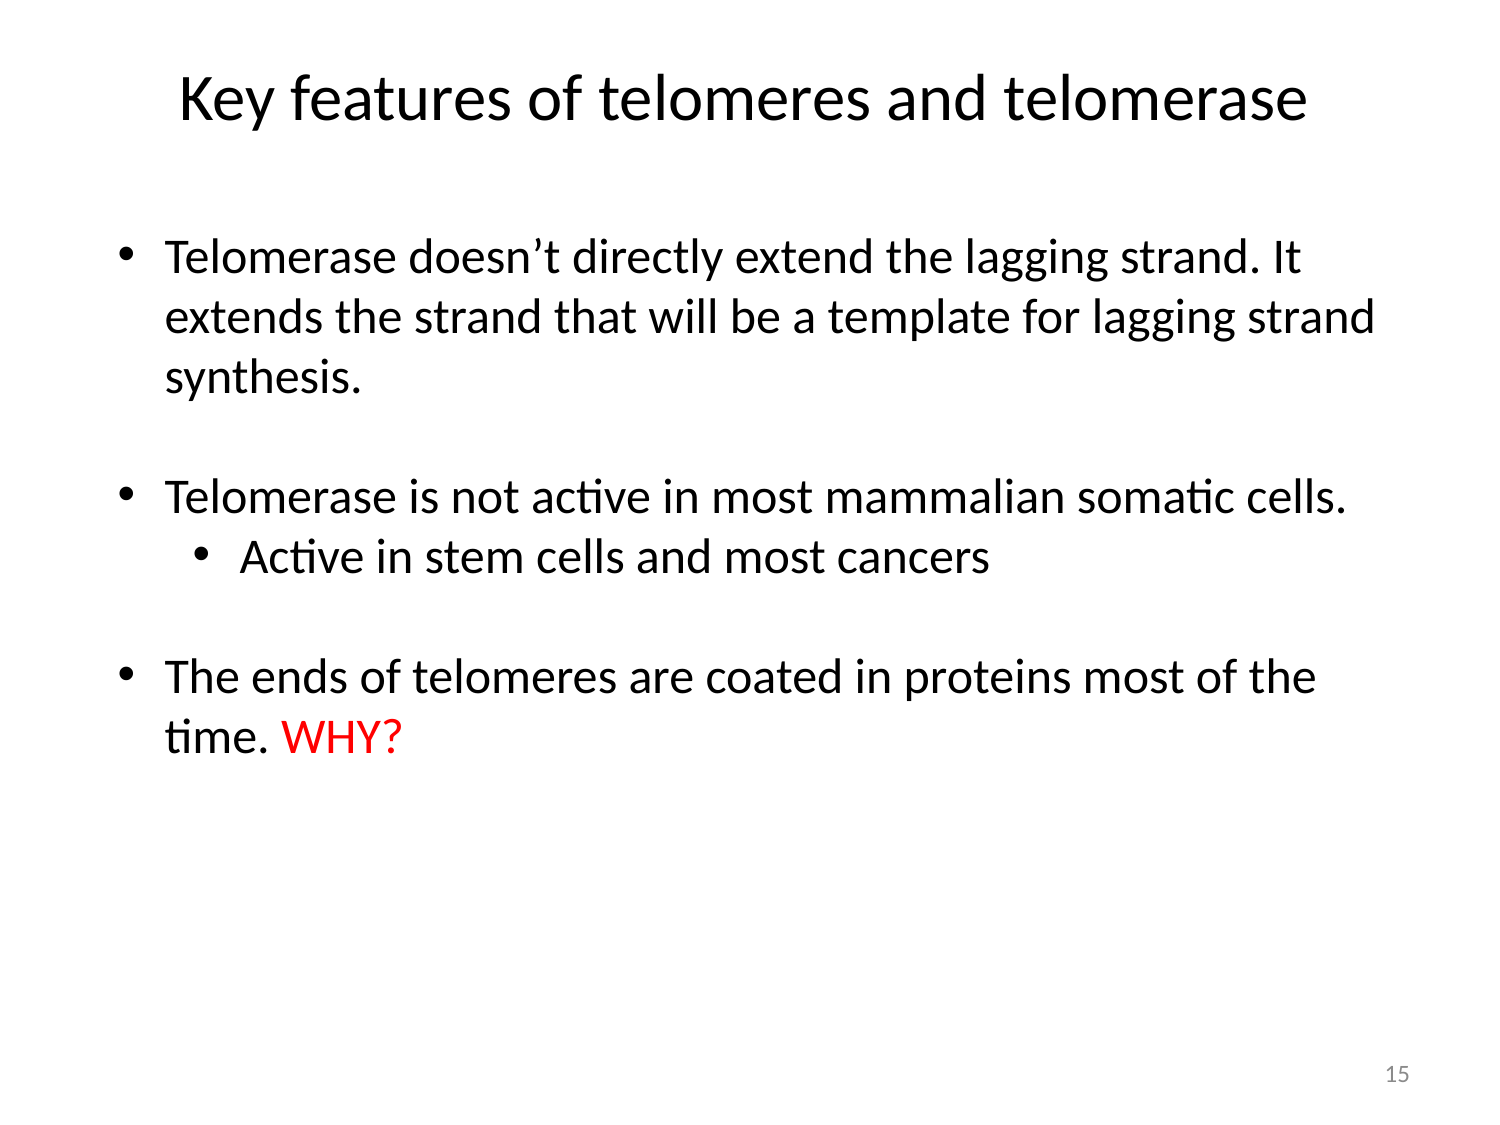

Key features of telomeres and telomerase
Telomerase doesn’t directly extend the lagging strand. It extends the strand that will be a template for lagging strand synthesis.

Telomerase is not active in most mammalian somatic cells.
Active in stem cells and most cancers

The ends of telomeres are coated in proteins most of the time. WHY?
15